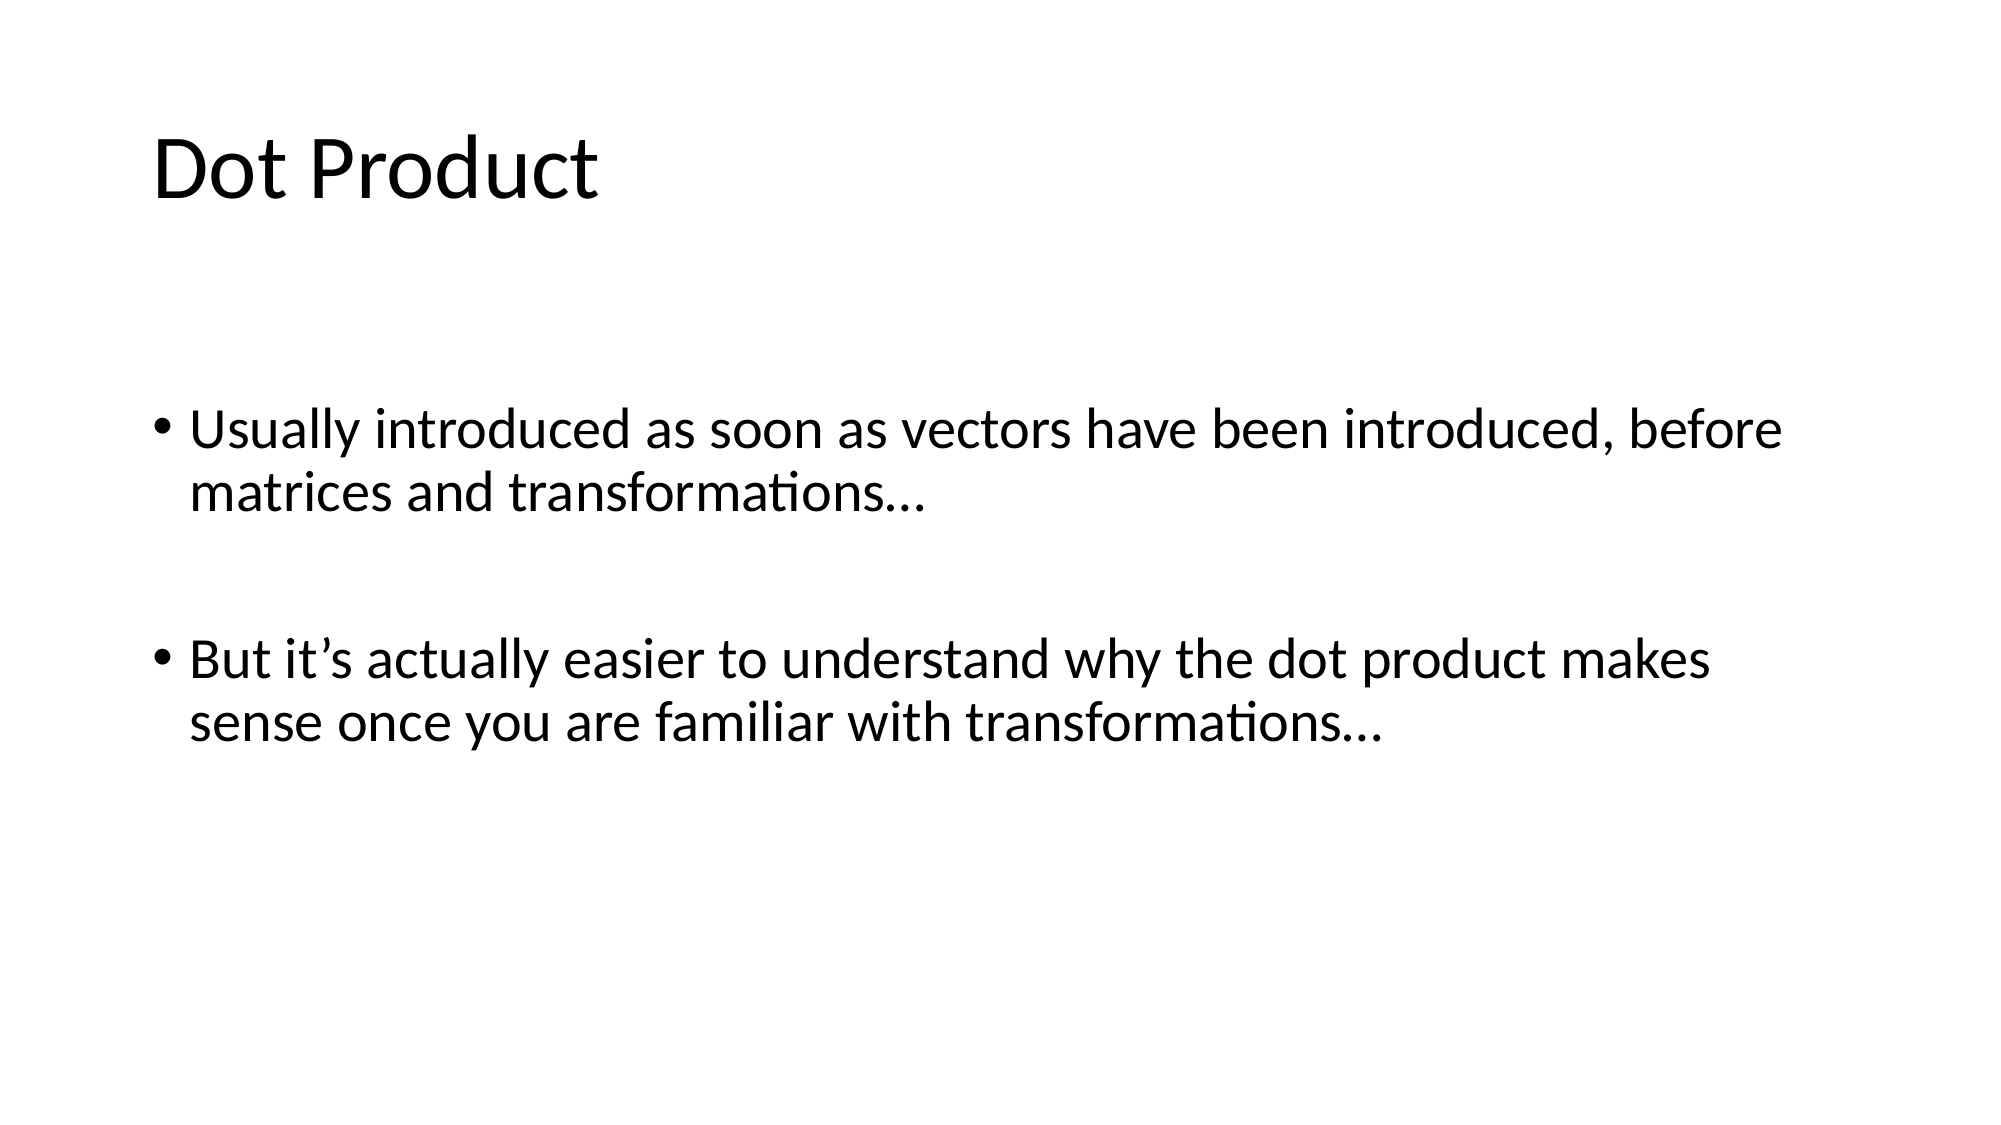

# Dot Product

Usually introduced as soon as vectors have been introduced, before matrices and transformations…

But it’s actually easier to understand why the dot product makes sense once you are familiar with transformations…